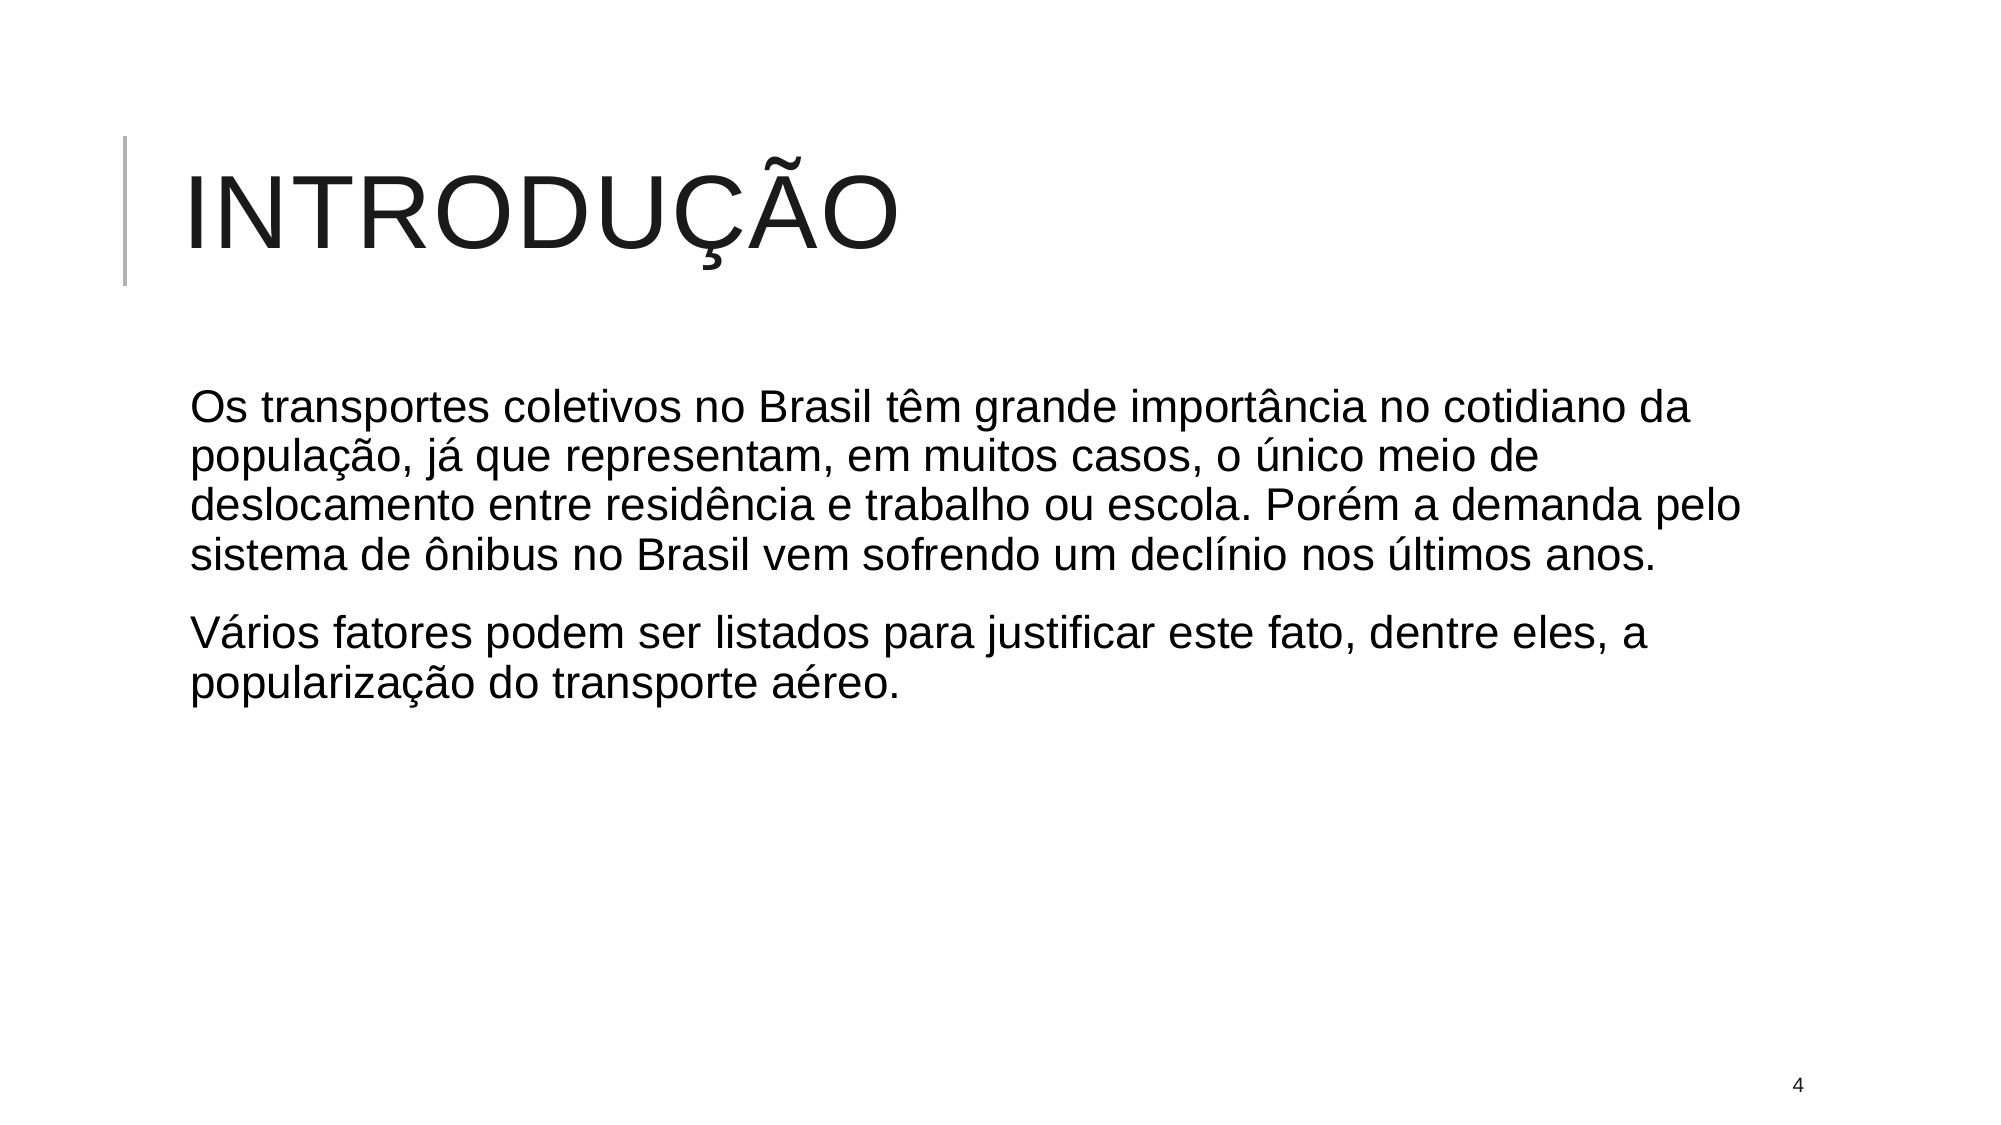

# introdução
Os transportes coletivos no Brasil têm grande importância no cotidiano da população, já que representam, em muitos casos, o único meio de deslocamento entre residência e trabalho ou escola. Porém a demanda pelo sistema de ônibus no Brasil vem sofrendo um declínio nos últimos anos.
Vários fatores podem ser listados para justificar este fato, dentre eles, a popularização do transporte aéreo.
4